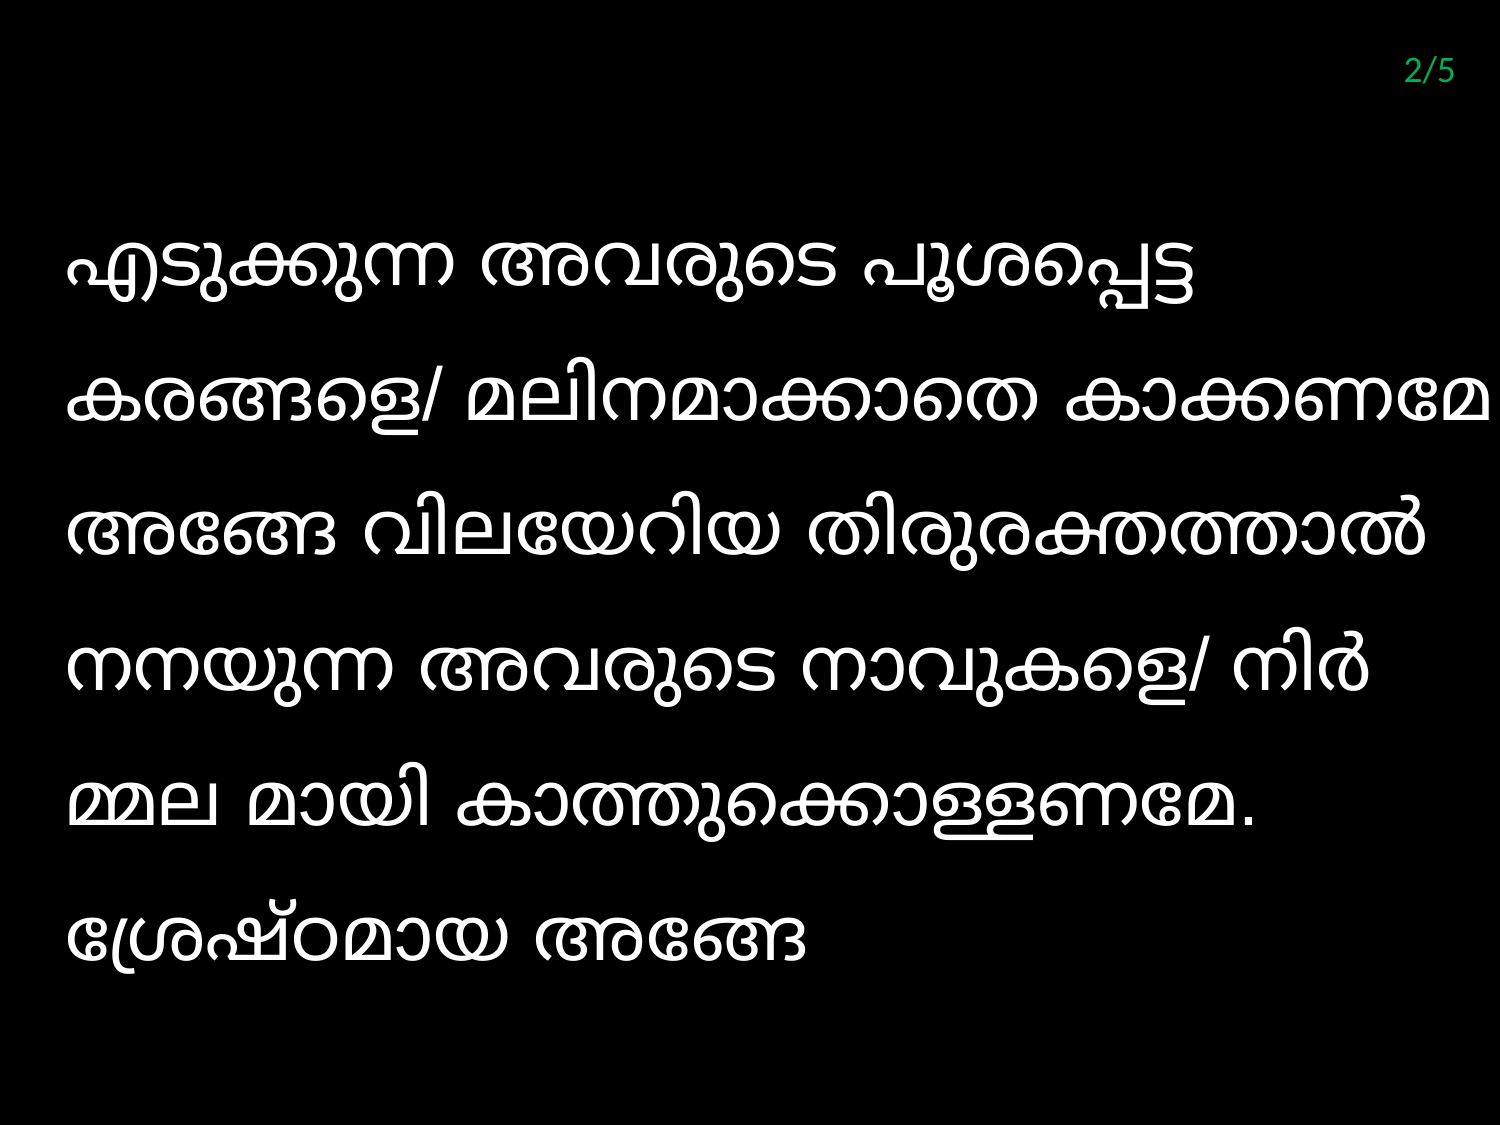

2/5
എടുക്കുന്ന അവരുടെ പൂശപ്പെട്ട കരങ്ങളെ/ മലിനമാക്കാതെ കാക്കണമേ. അങ്ങേ വിലയേറിയ തിരുരക്തത്താല്‍ നനയുന്ന അവരുടെ നാവുകളെ/ നിര്‍മ്മല മായി കാത്തുക്കൊള്ളണമേ. ശ്രേഷ്ഠമായ അങ്ങേ